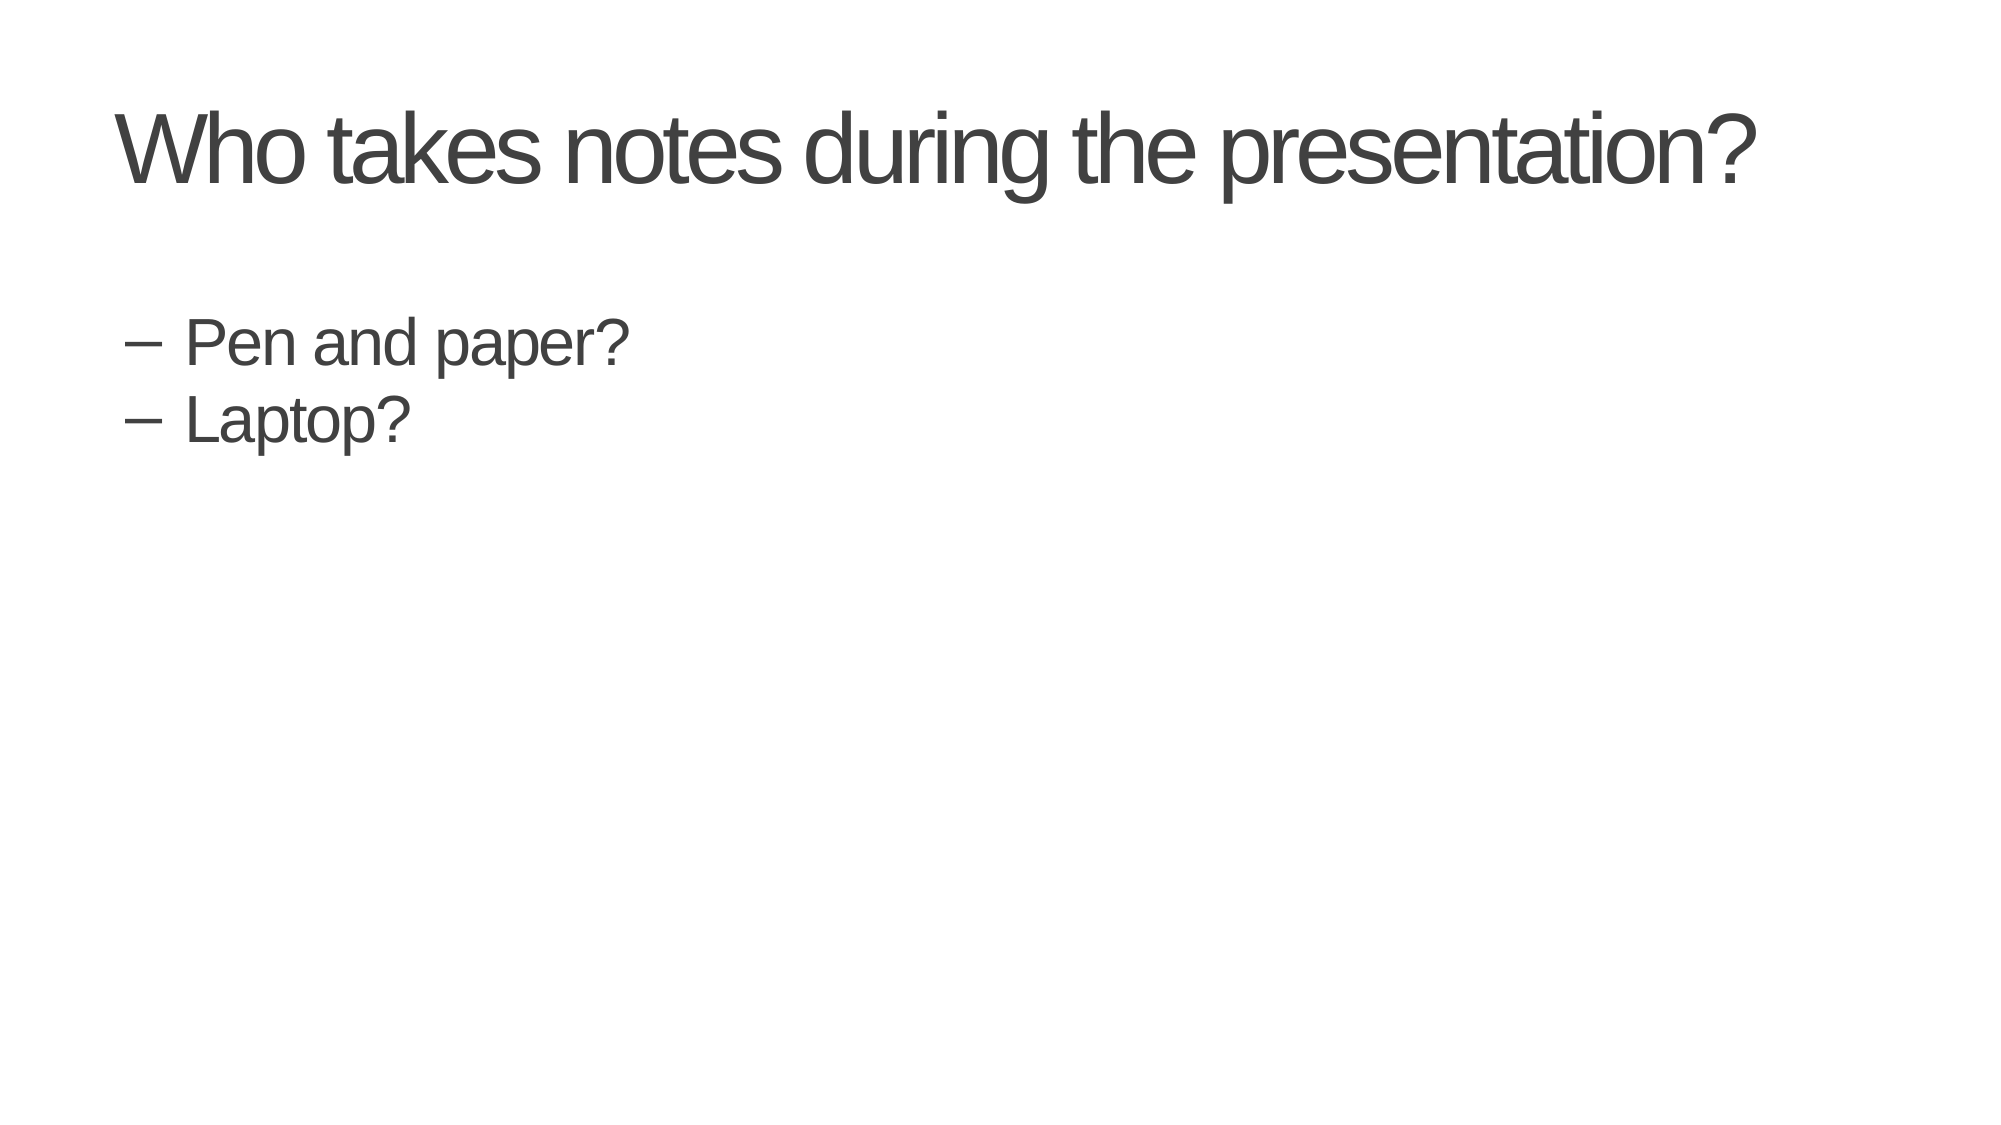

# Who takes notes during the presentation?
Pen and paper?
Laptop?